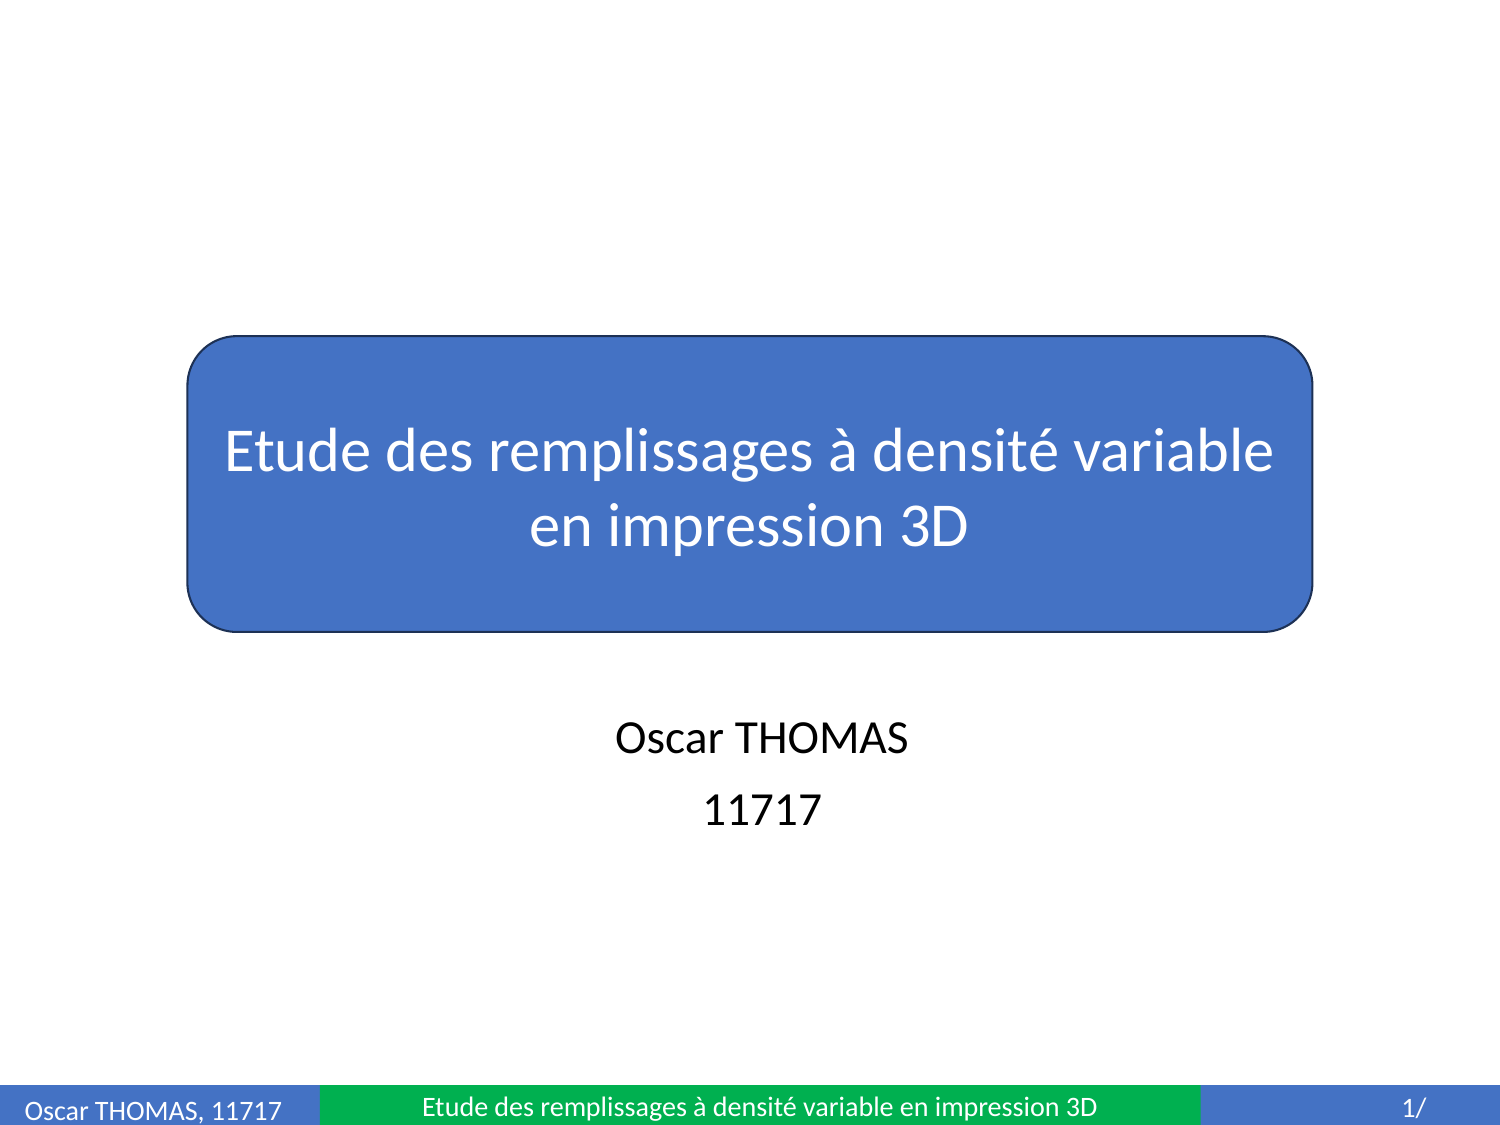

Etude des remplissages à densité variable en impression 3D
Oscar THOMAS
11717
1/

Oscar THOMAS, 11717
Etude des remplissages à densité variable en impression 3D